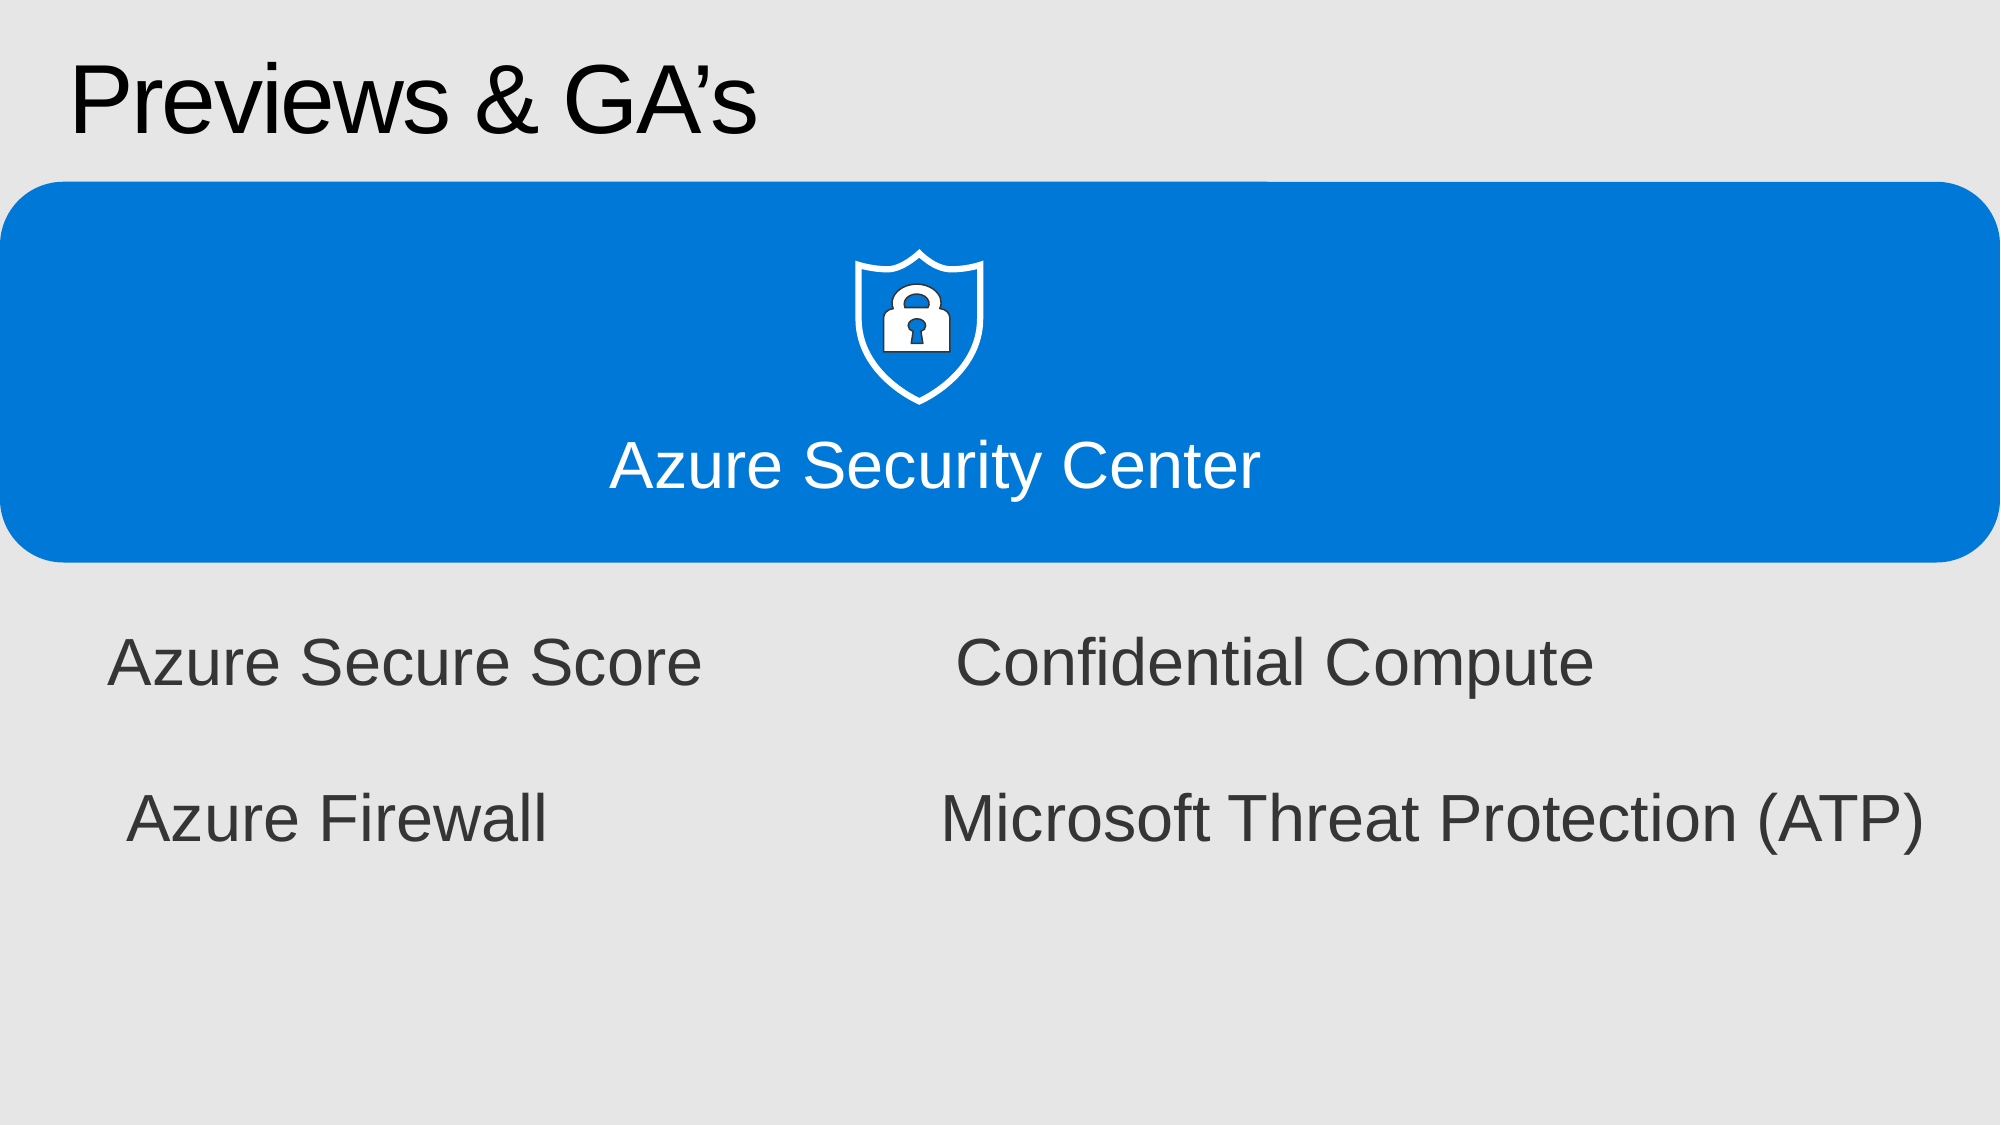

# Previews & GA’s

Azure Security Center
Azure Secure Score
Confidential Compute
Azure Firewall
Microsoft Threat Protection (ATP)